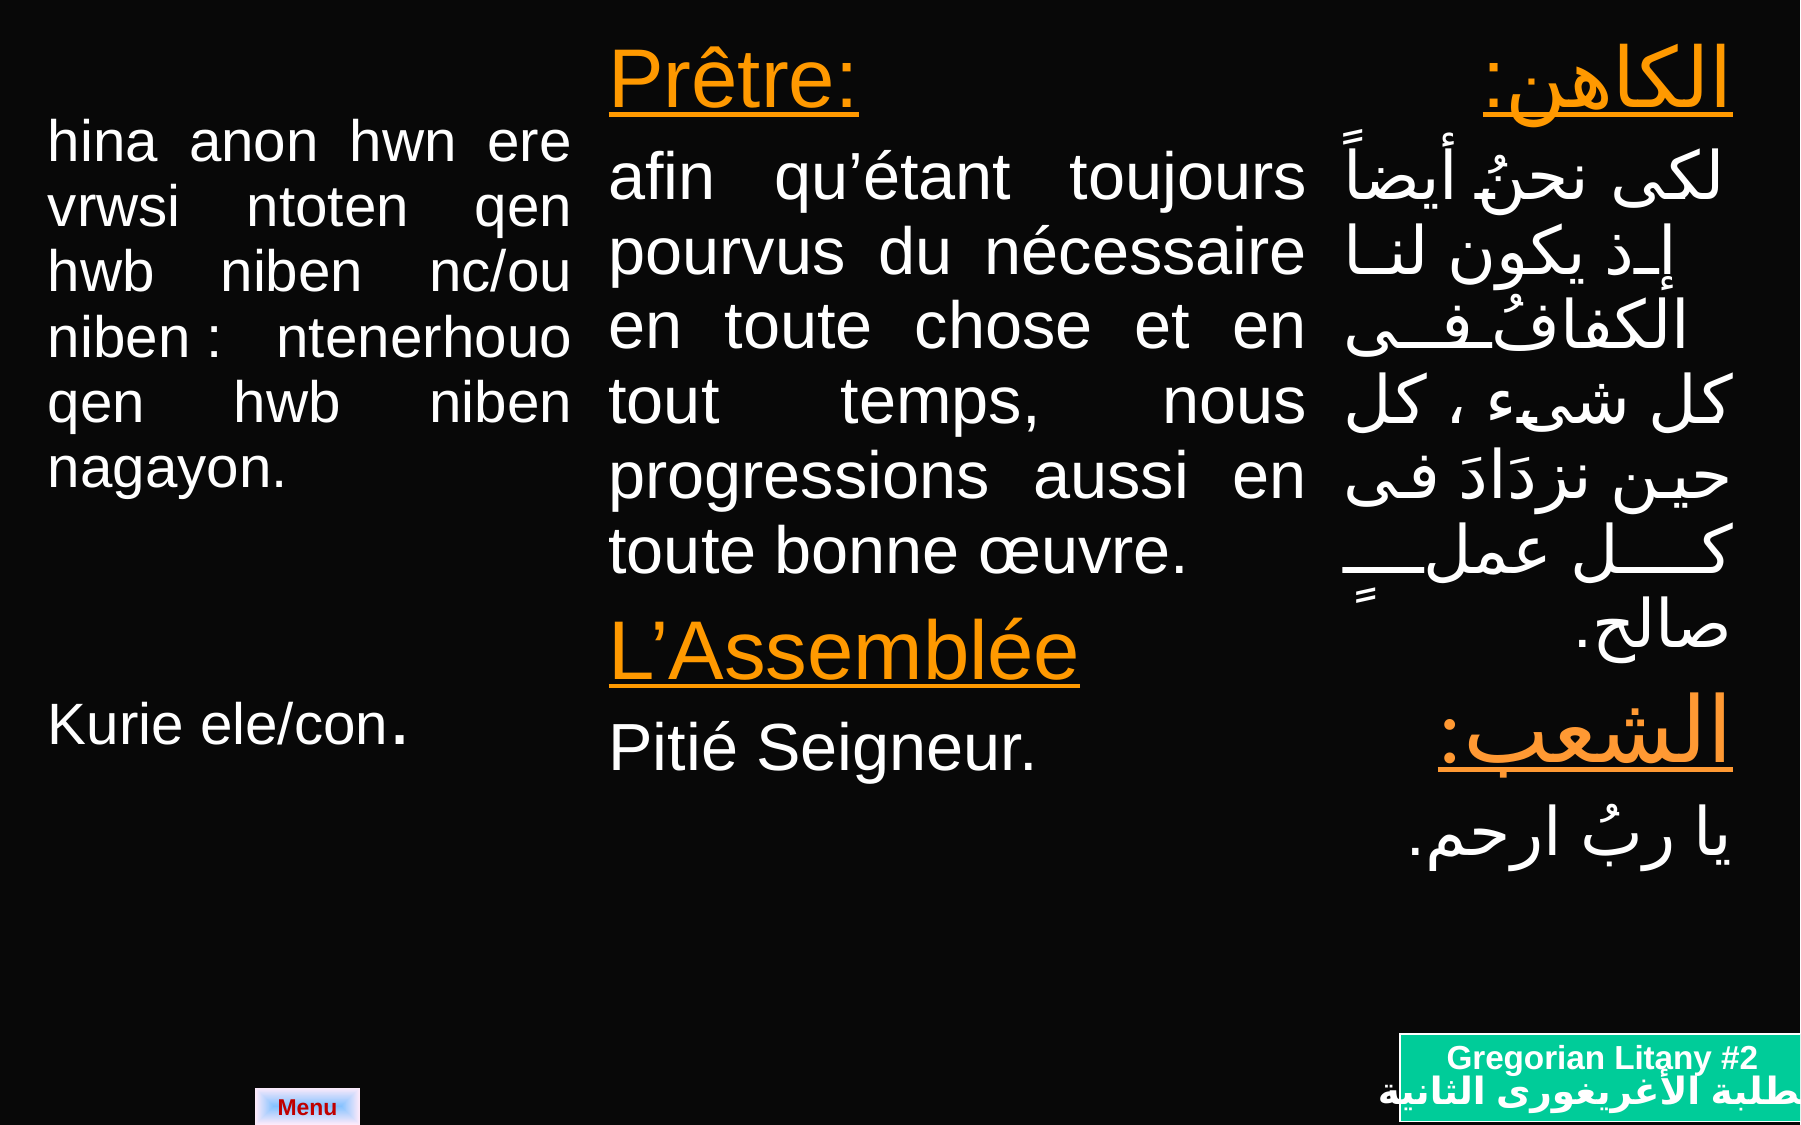

| hina anon hwn ere vrwsi ntoten qen hwb niben nc/ou niben : ntenerhouo qen hwb niben nagayon. Kurie ele/con. | Prêtre: afin qu’étant toujours pourvus du nécessaire en toute chose et en tout temps, nous progressions aussi en toute bonne œuvre. L’Assemblée Pitié Seigneur. | الكاهن: لكى نحنُ أيضاً إذ يكون لنا الكفافُ فى كل شىء ، كل حين نزدَادَ فى كل عملٍ صالح. الشعب: يا ربُ ارحم. |
| --- | --- | --- |
Gregorian Litany #2
الطلبة الأغريغورى الثانية

Menu